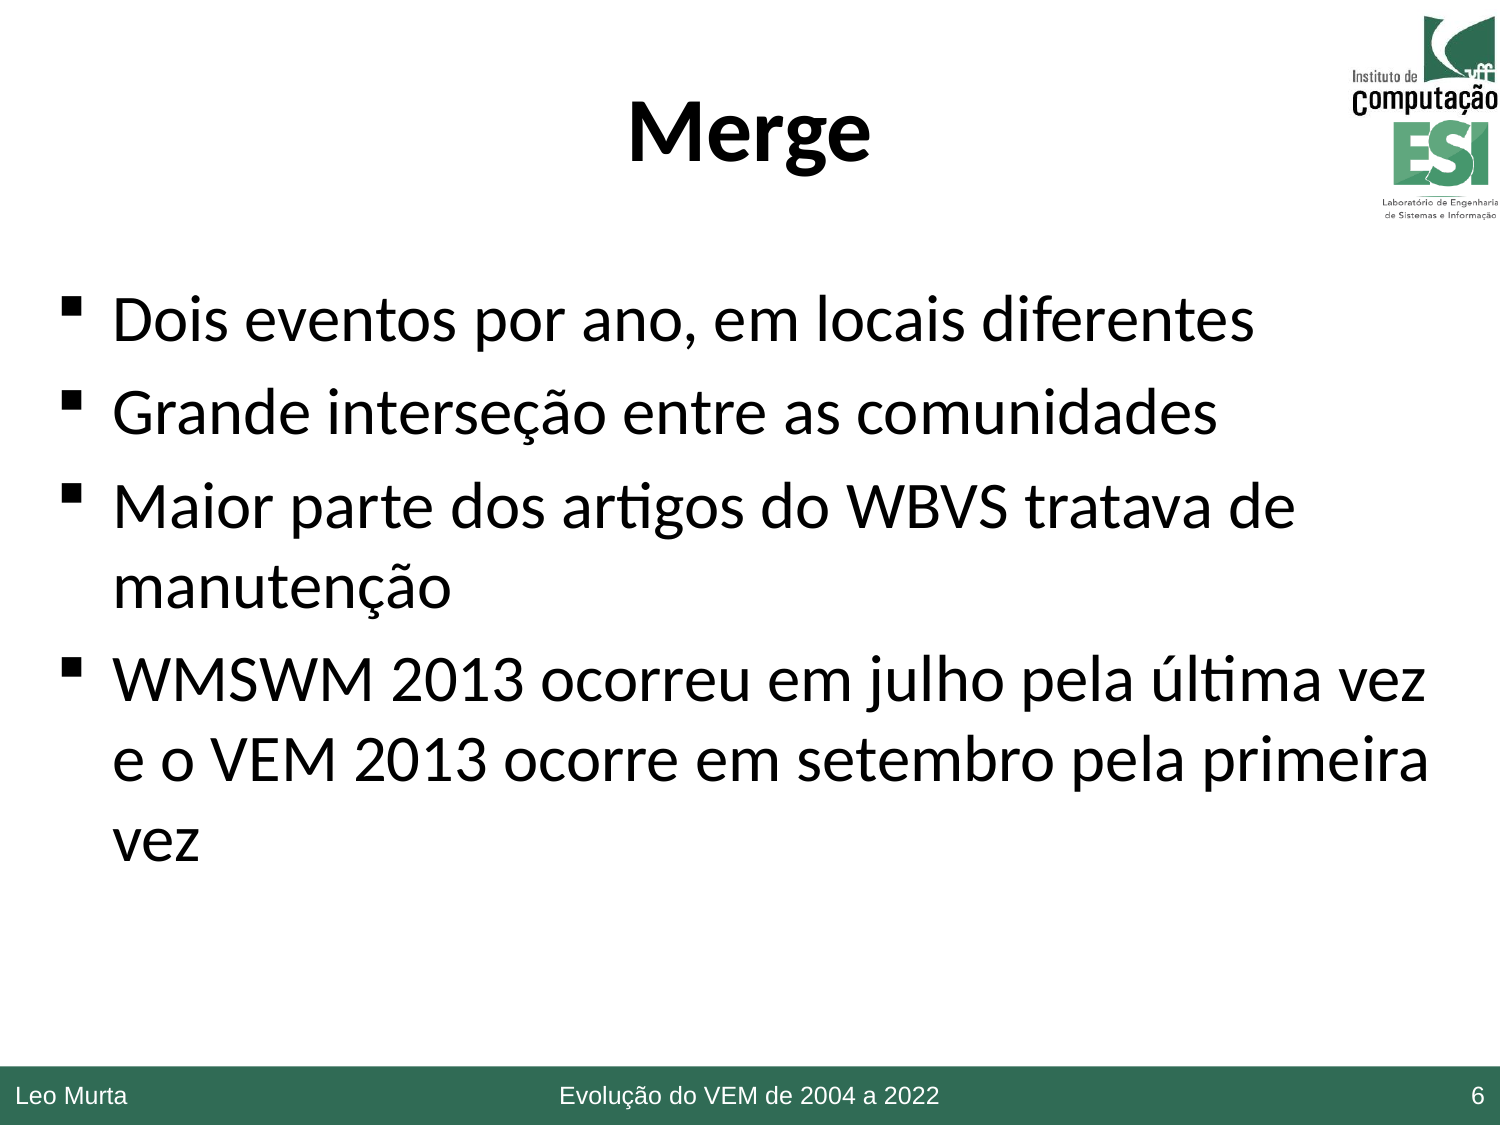

# Merge
Dois eventos por ano, em locais diferentes
Grande interseção entre as comunidades
Maior parte dos artigos do WBVS tratava de manutenção
WMSWM 2013 ocorreu em julho pela última vez e o VEM 2013 ocorre em setembro pela primeira vez
Leo Murta
Evolução do VEM de 2004 a 2022
6